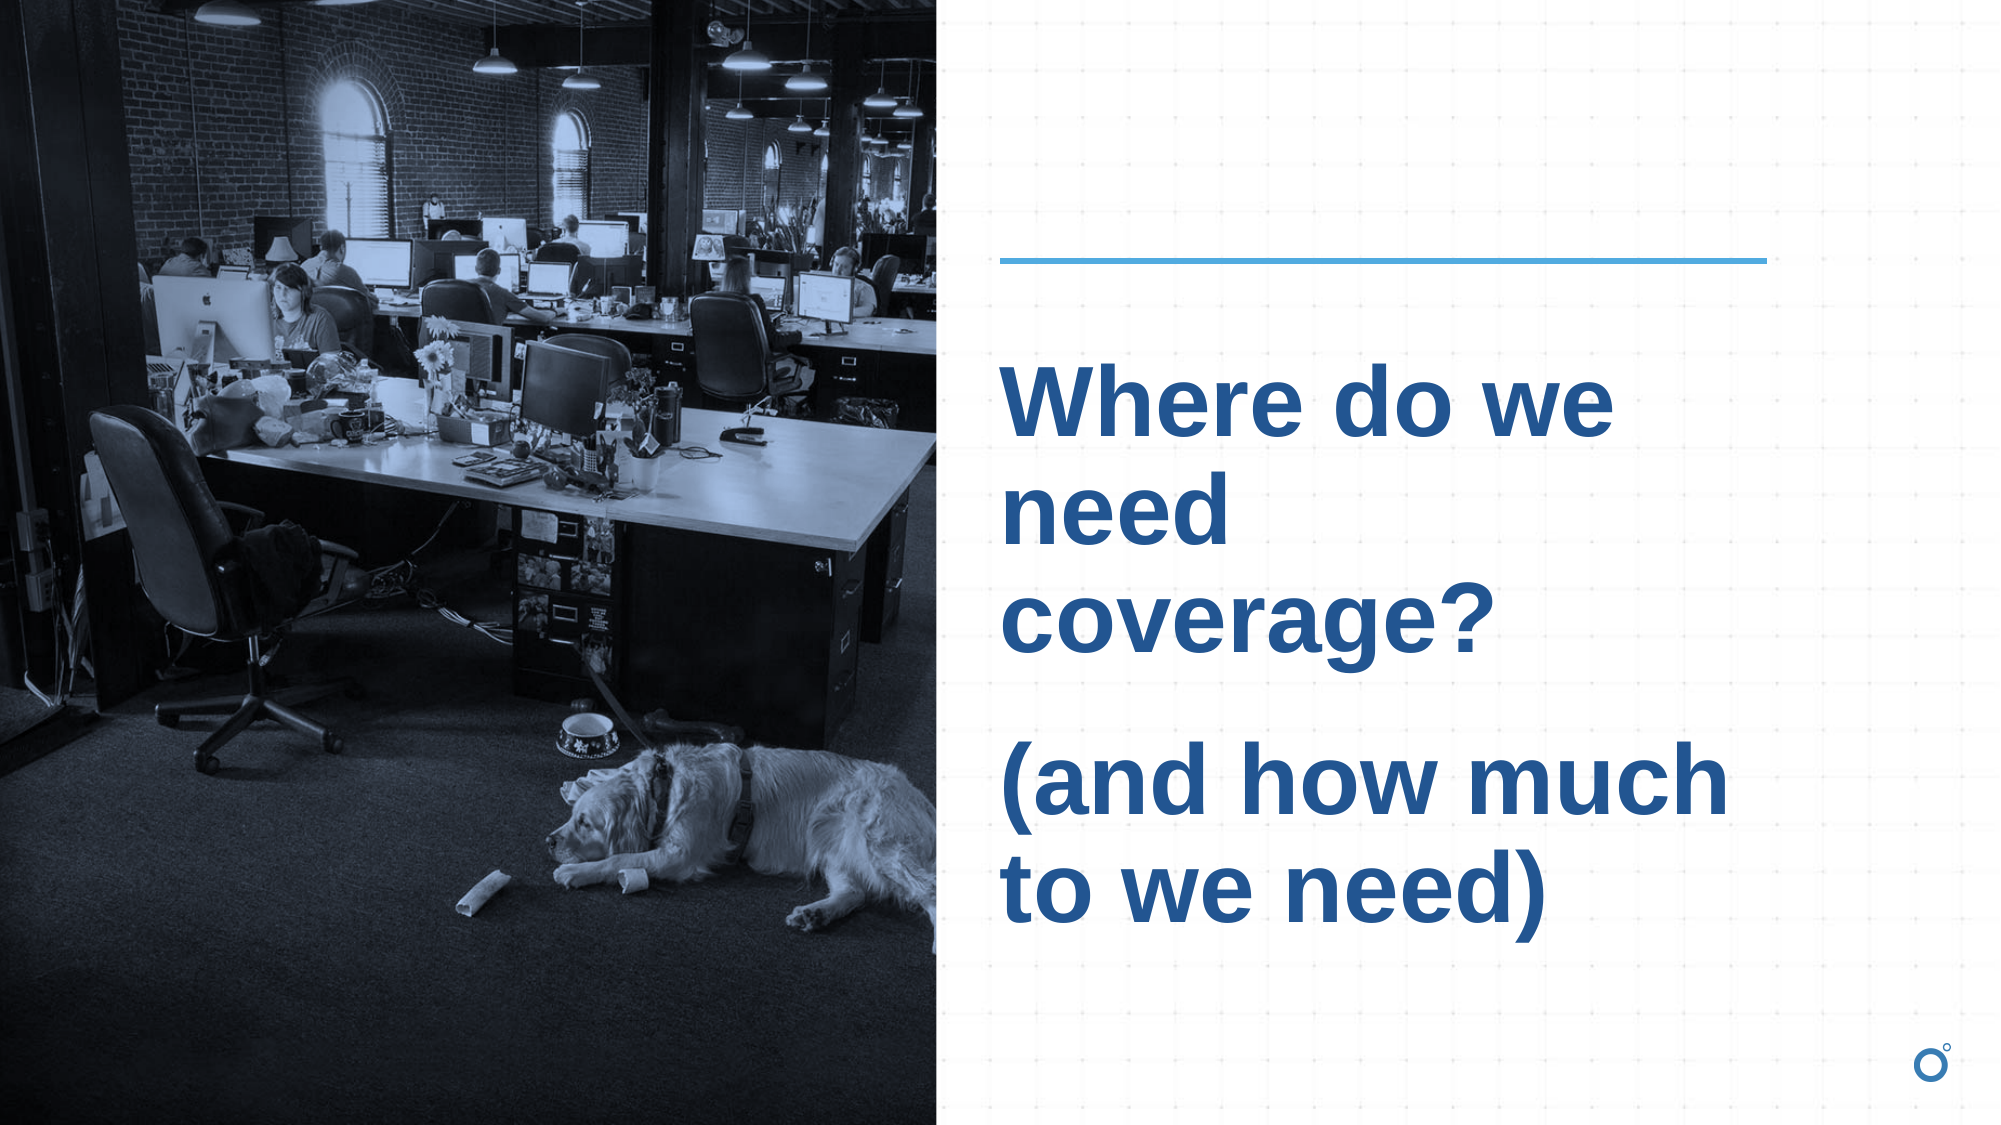

Where do we need coverage?
(and how much to we need)